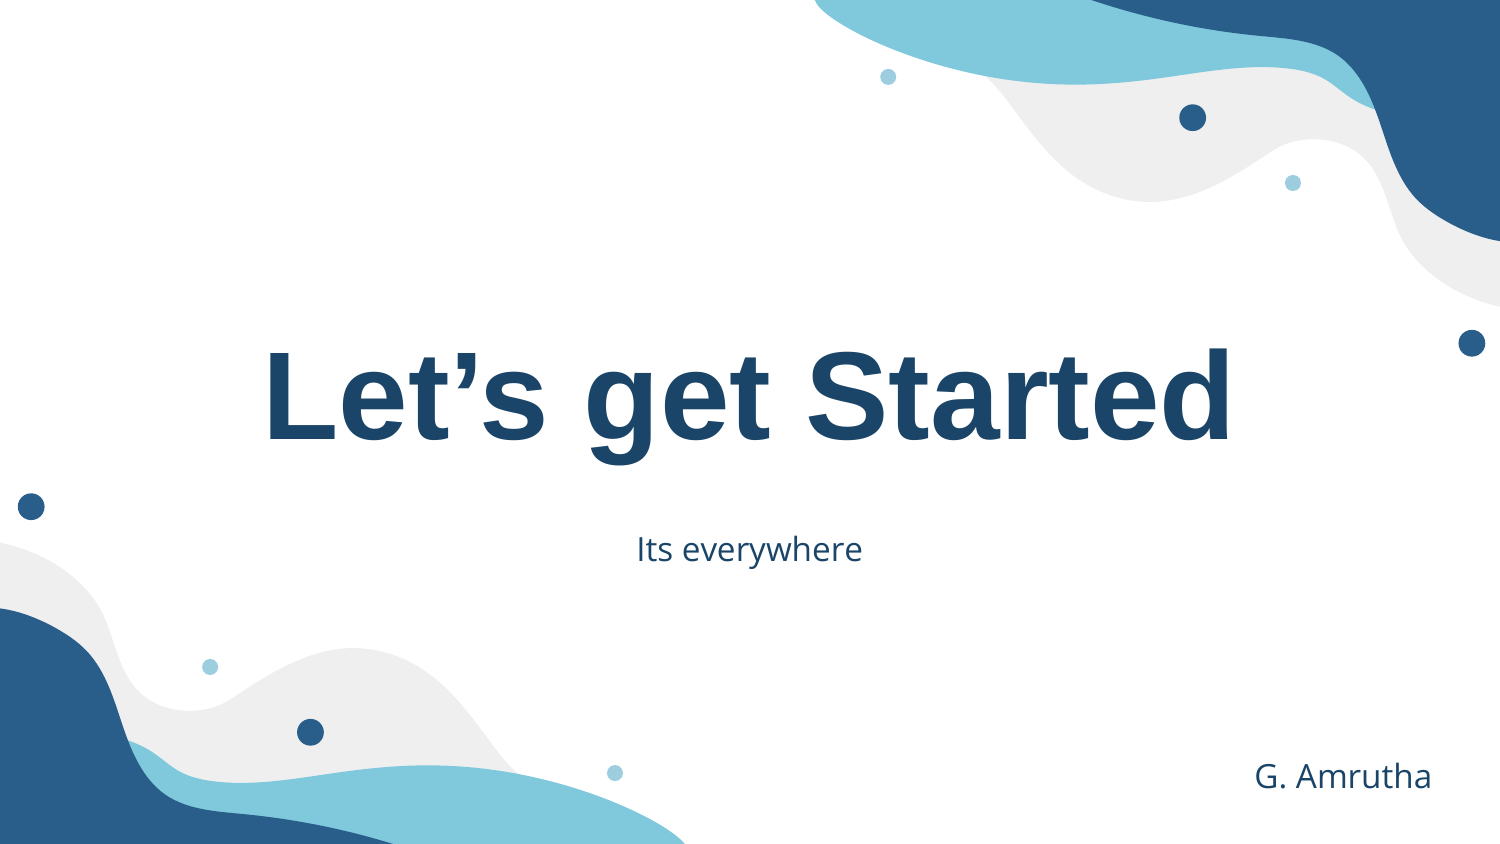

# Let’s get Started
Its everywhere
G. Amrutha